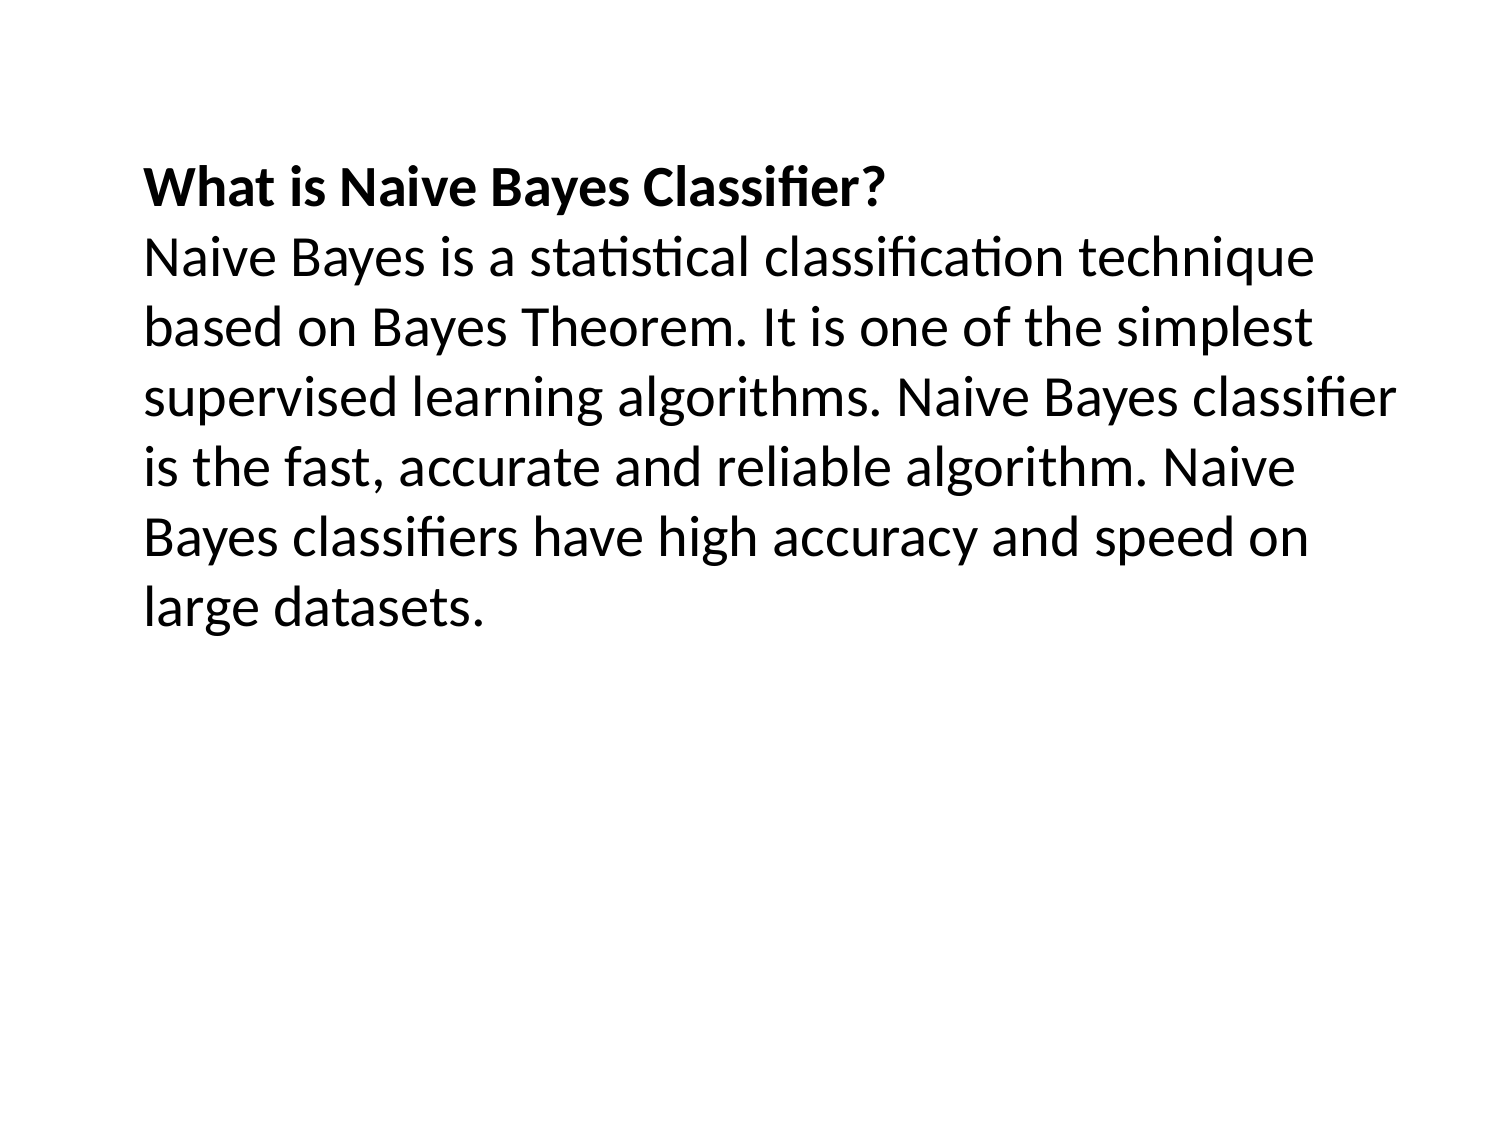

What is Naive Bayes Classifier?
Naive Bayes is a statistical classification technique based on Bayes Theorem. It is one of the simplest supervised learning algorithms. Naive Bayes classifier is the fast, accurate and reliable algorithm. Naive Bayes classifiers have high accuracy and speed on large datasets.